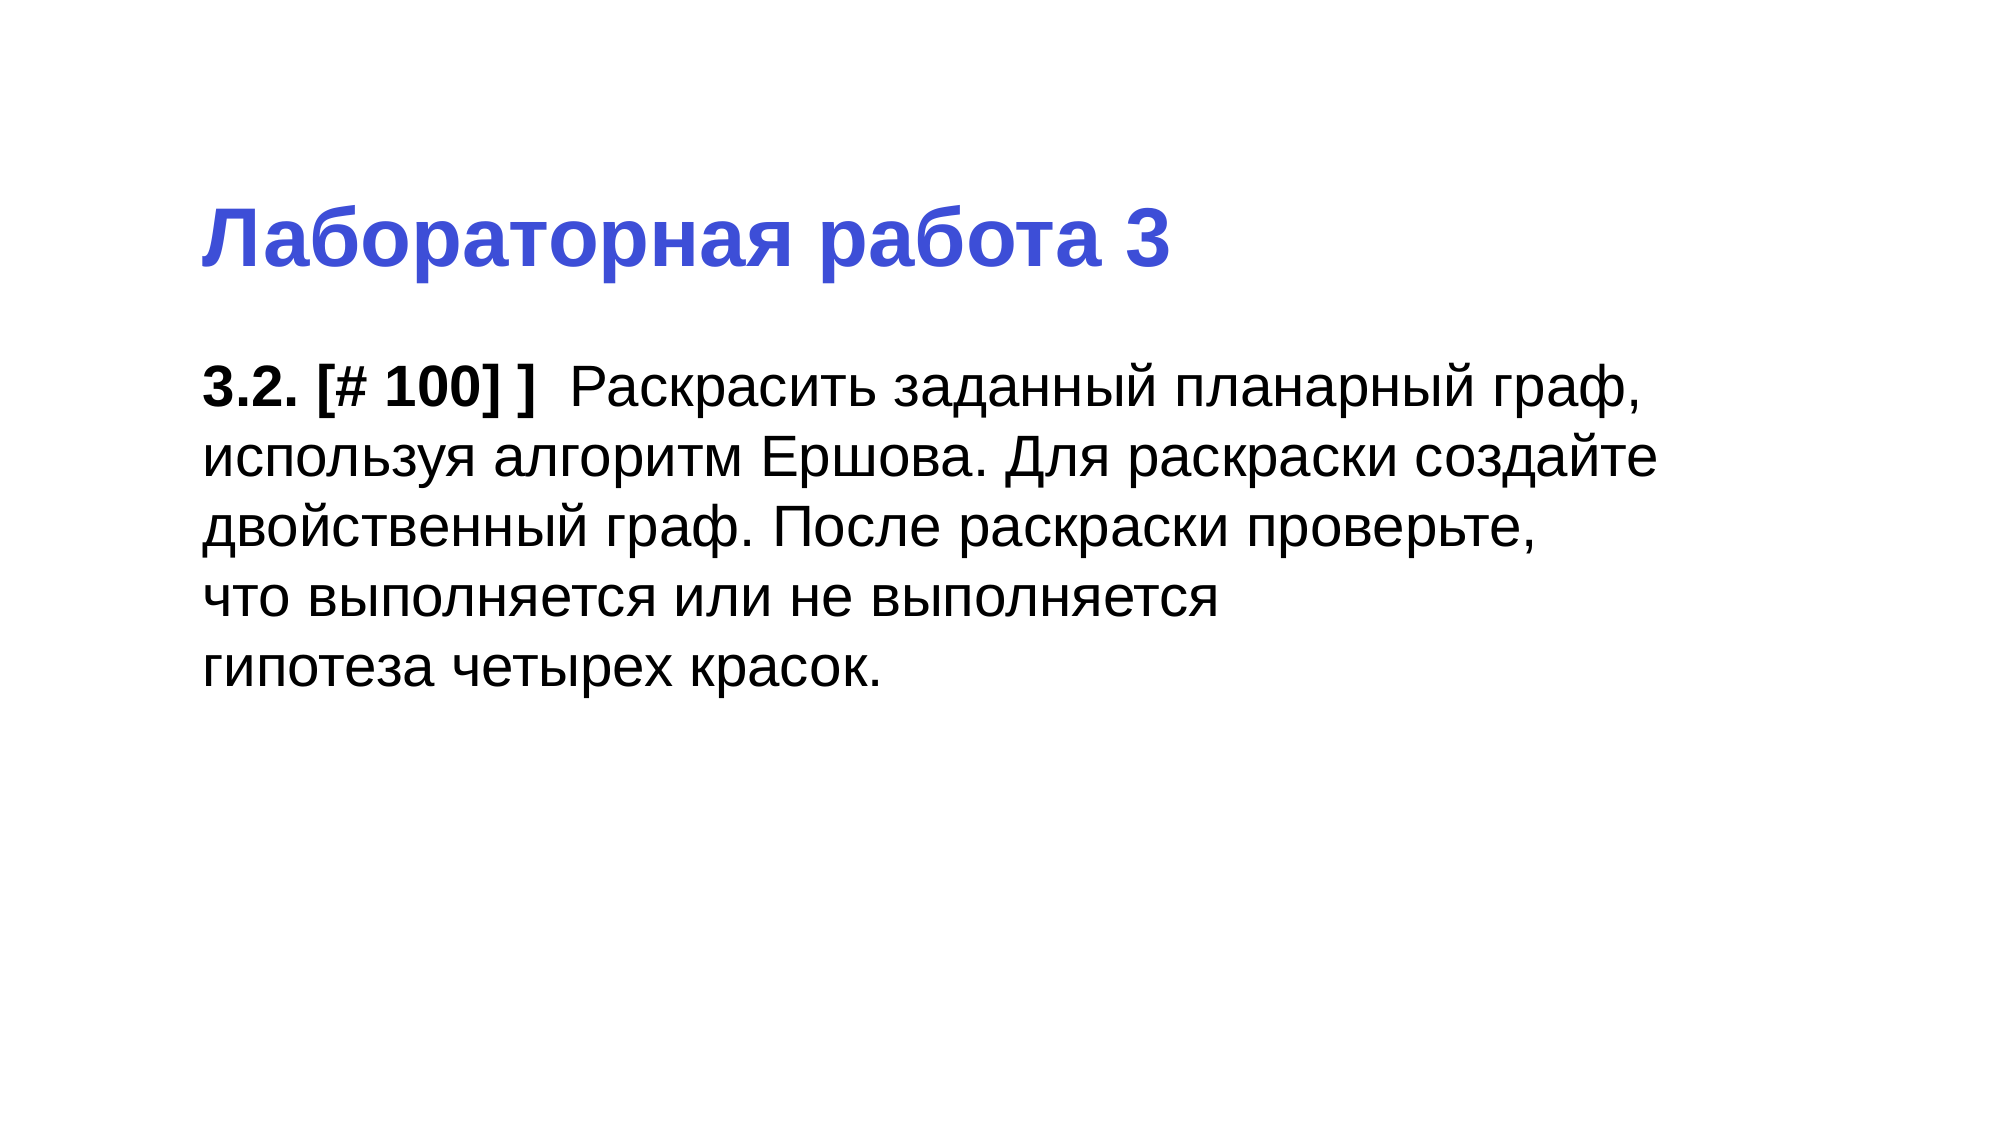

Лабораторная работа 3
3.2. [# 100] ]  Раскрасить заданный планарный граф, используя алгоритм Ершова. Для раскраски создайте двойственный граф. После раскраски проверьте,
что выполняется или не выполняется
гипотеза четырех красок.